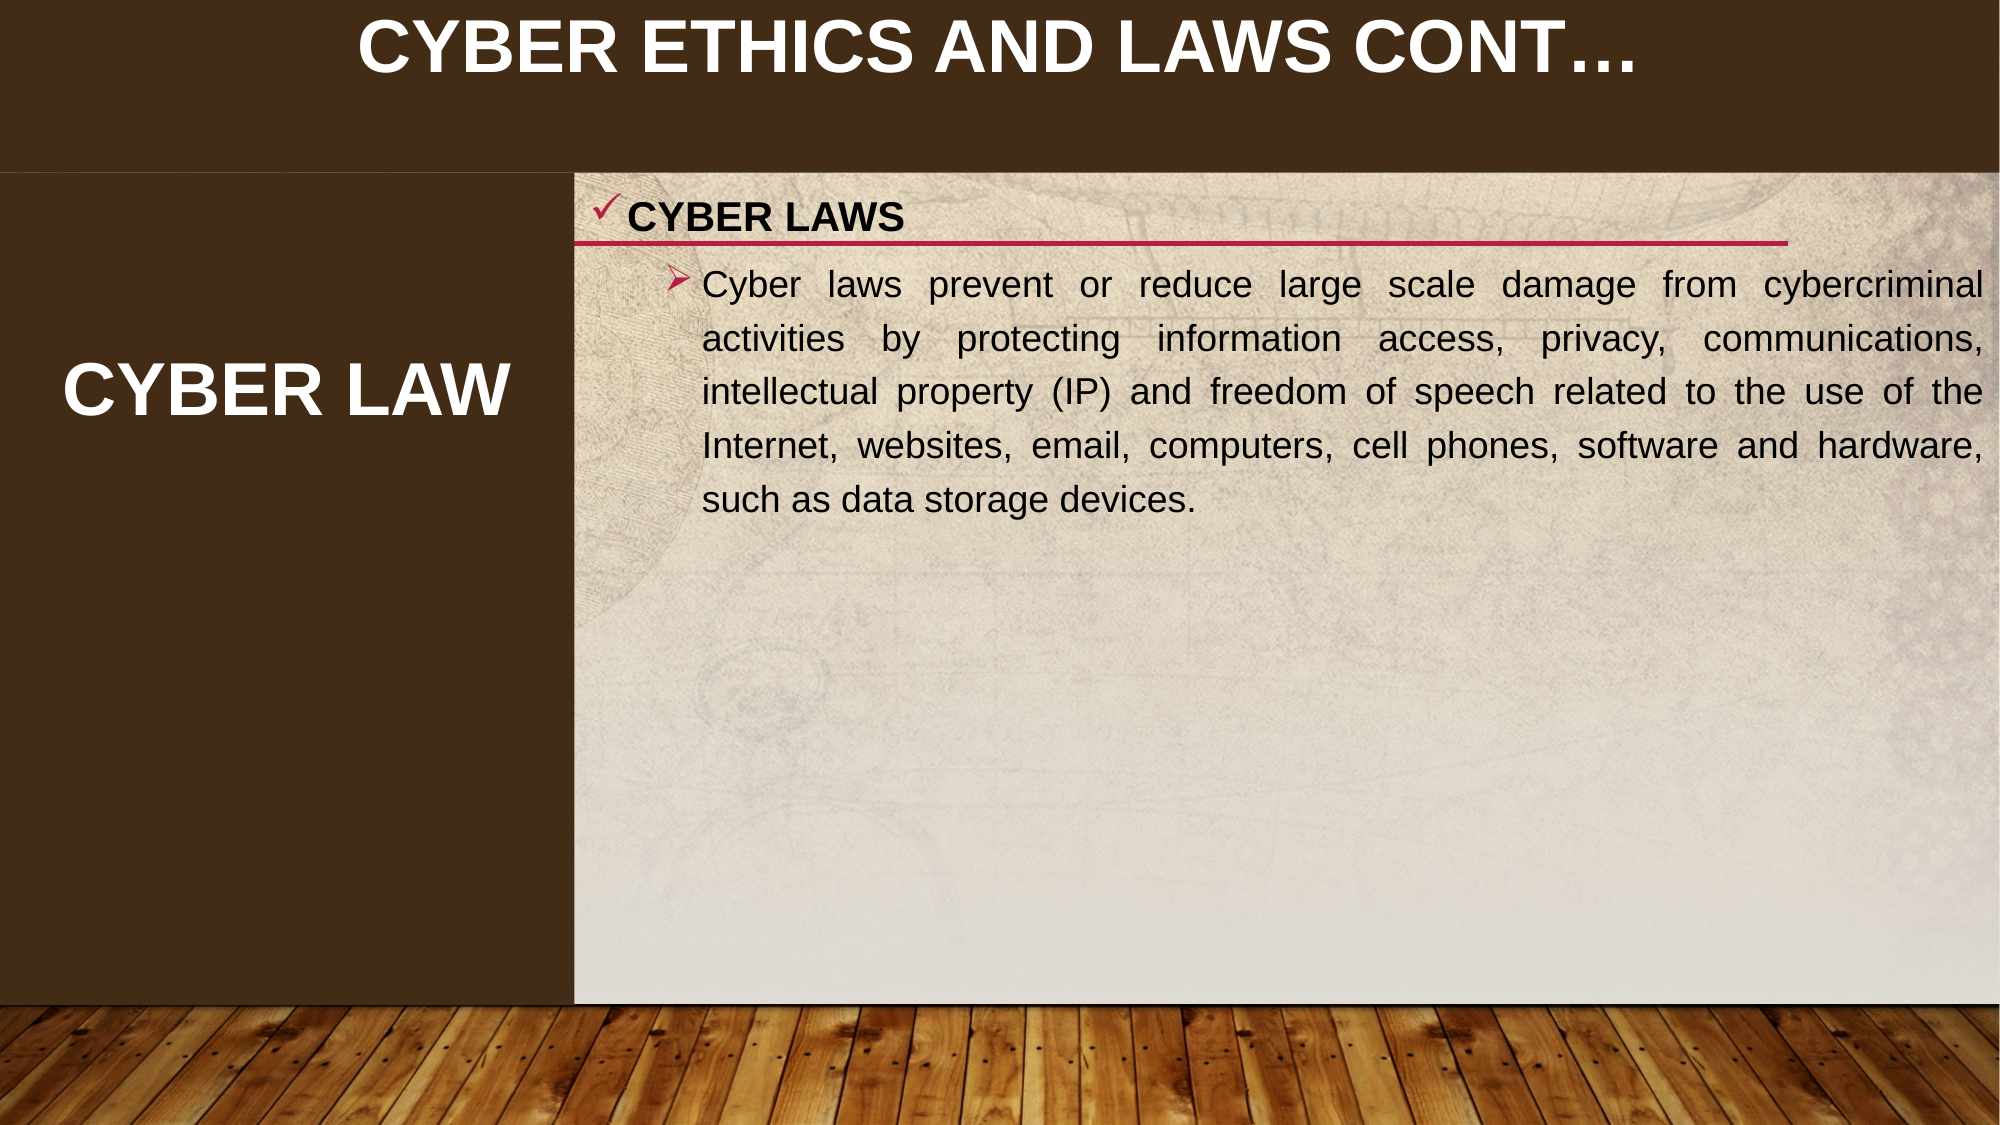

140
# CYBER ETHICS AND LAWS cont…

Cyber Law
CYBER LAWS
Cyber laws prevent or reduce large scale damage from cybercriminal activities by protecting information access, privacy, communications, intellectual property (IP) and freedom of speech related to the use of the Internet, websites, email, computers, cell phones, software and hardware, such as data storage devices.